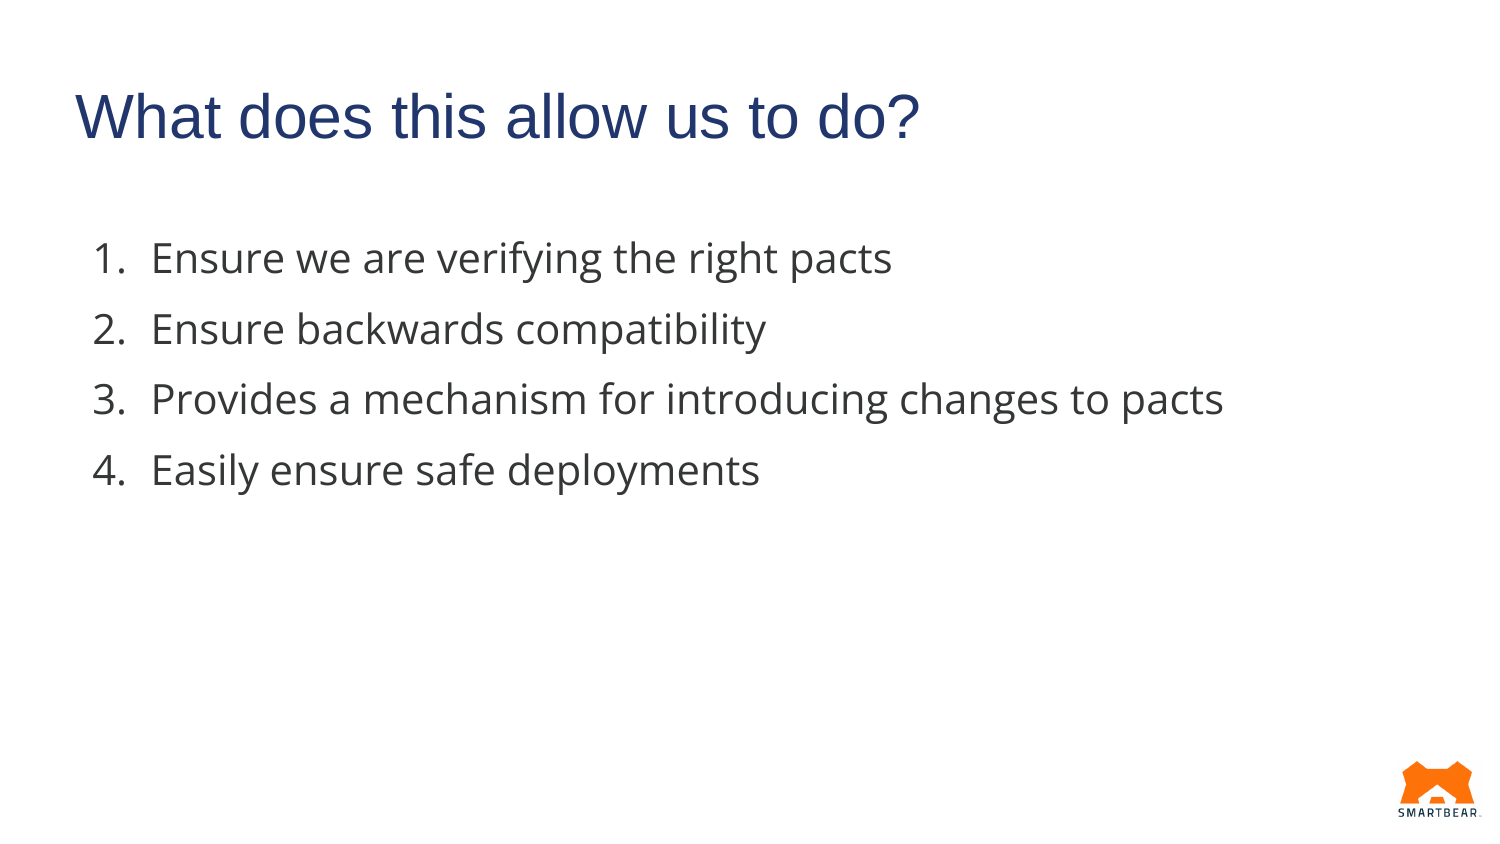

# What does this allow us to do?
Ensure we are verifying the right pacts
Ensure backwards compatibility
Provides a mechanism for introducing changes to pacts
Easily ensure safe deployments